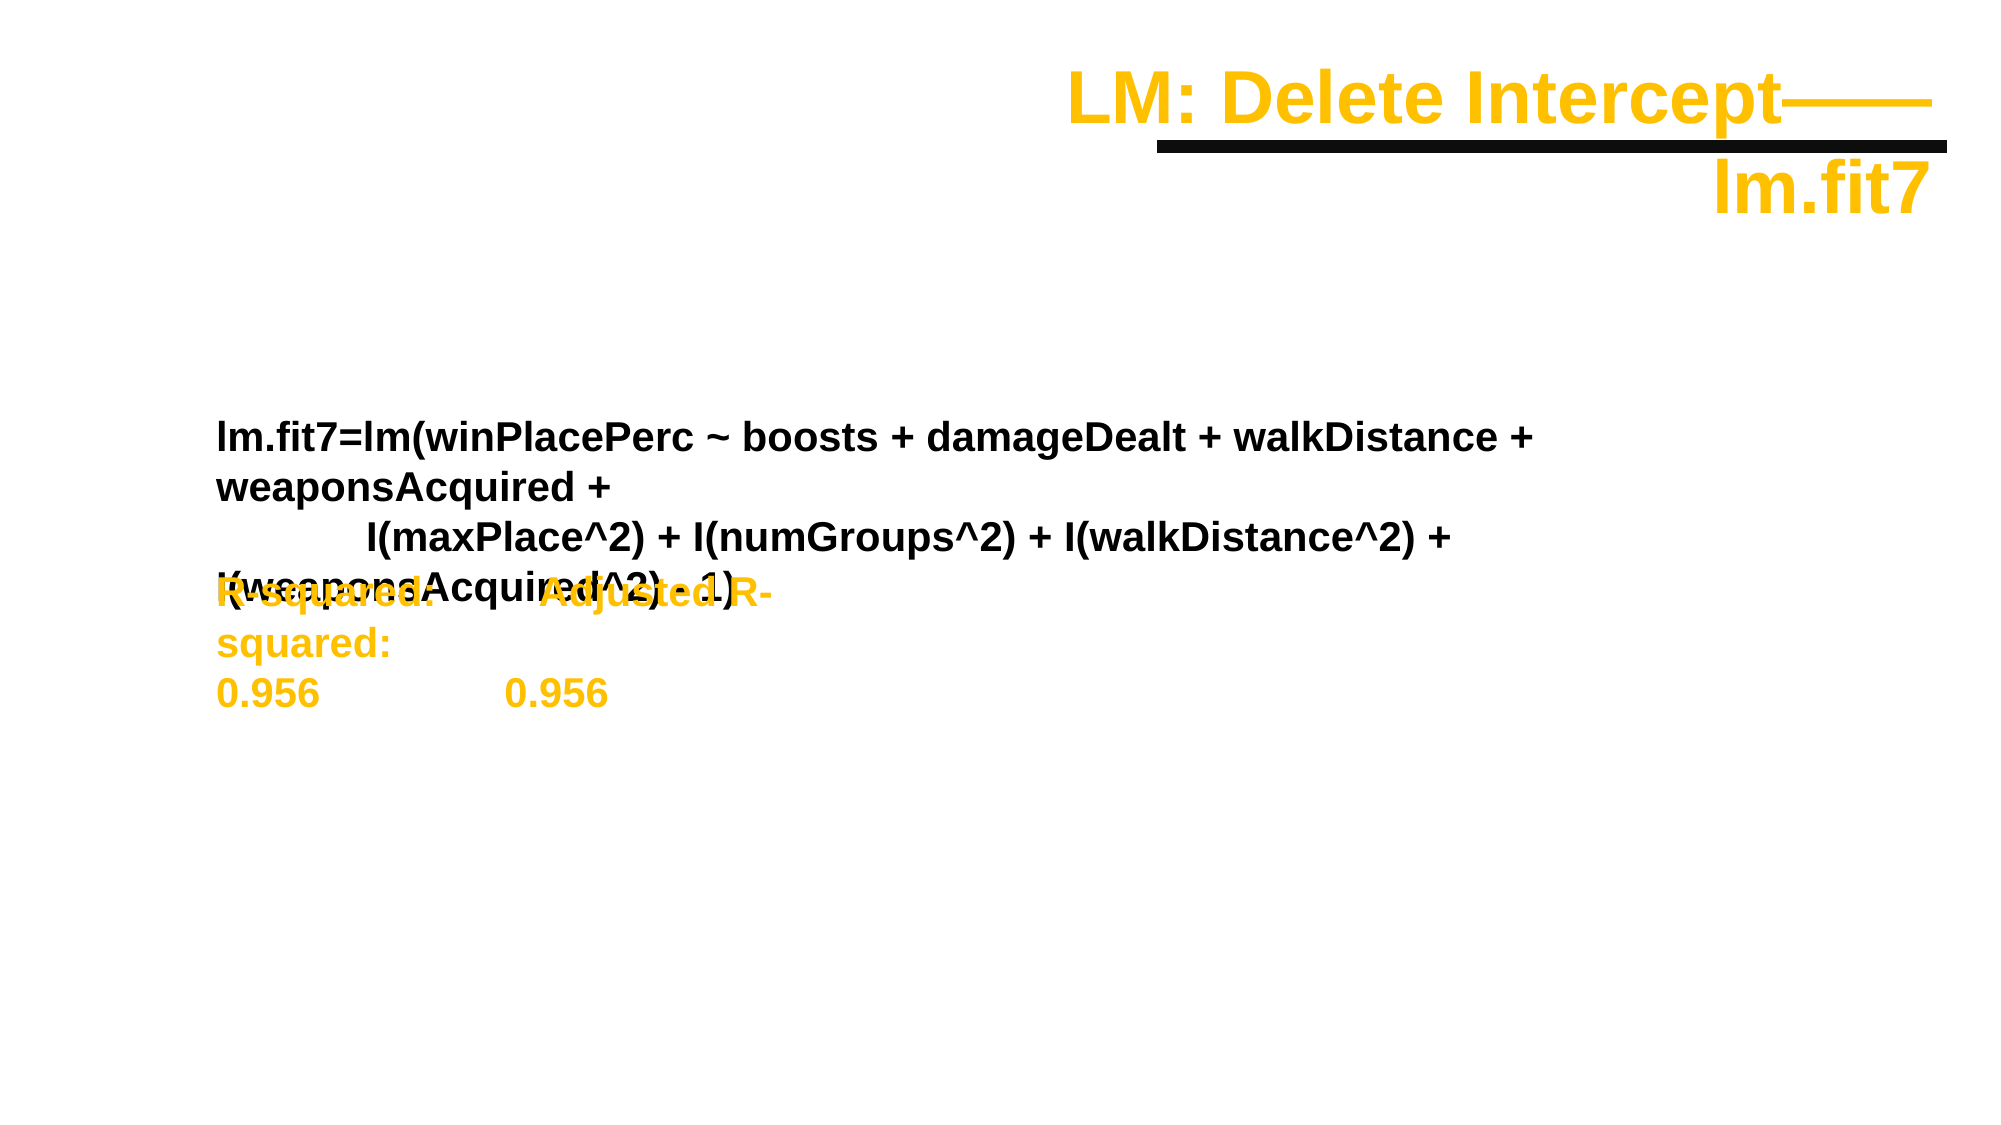

LM: Delete Intercept——lm.fit7
lm.fit7=lm(winPlacePerc ~ boosts + damageDealt + walkDistance + weaponsAcquired +
	I(maxPlace^2) + I(numGroups^2) + I(walkDistance^2) + I(weaponsAcquired^2) - 1)

R-squared:         Adjusted R-squared:
0.956                0.956